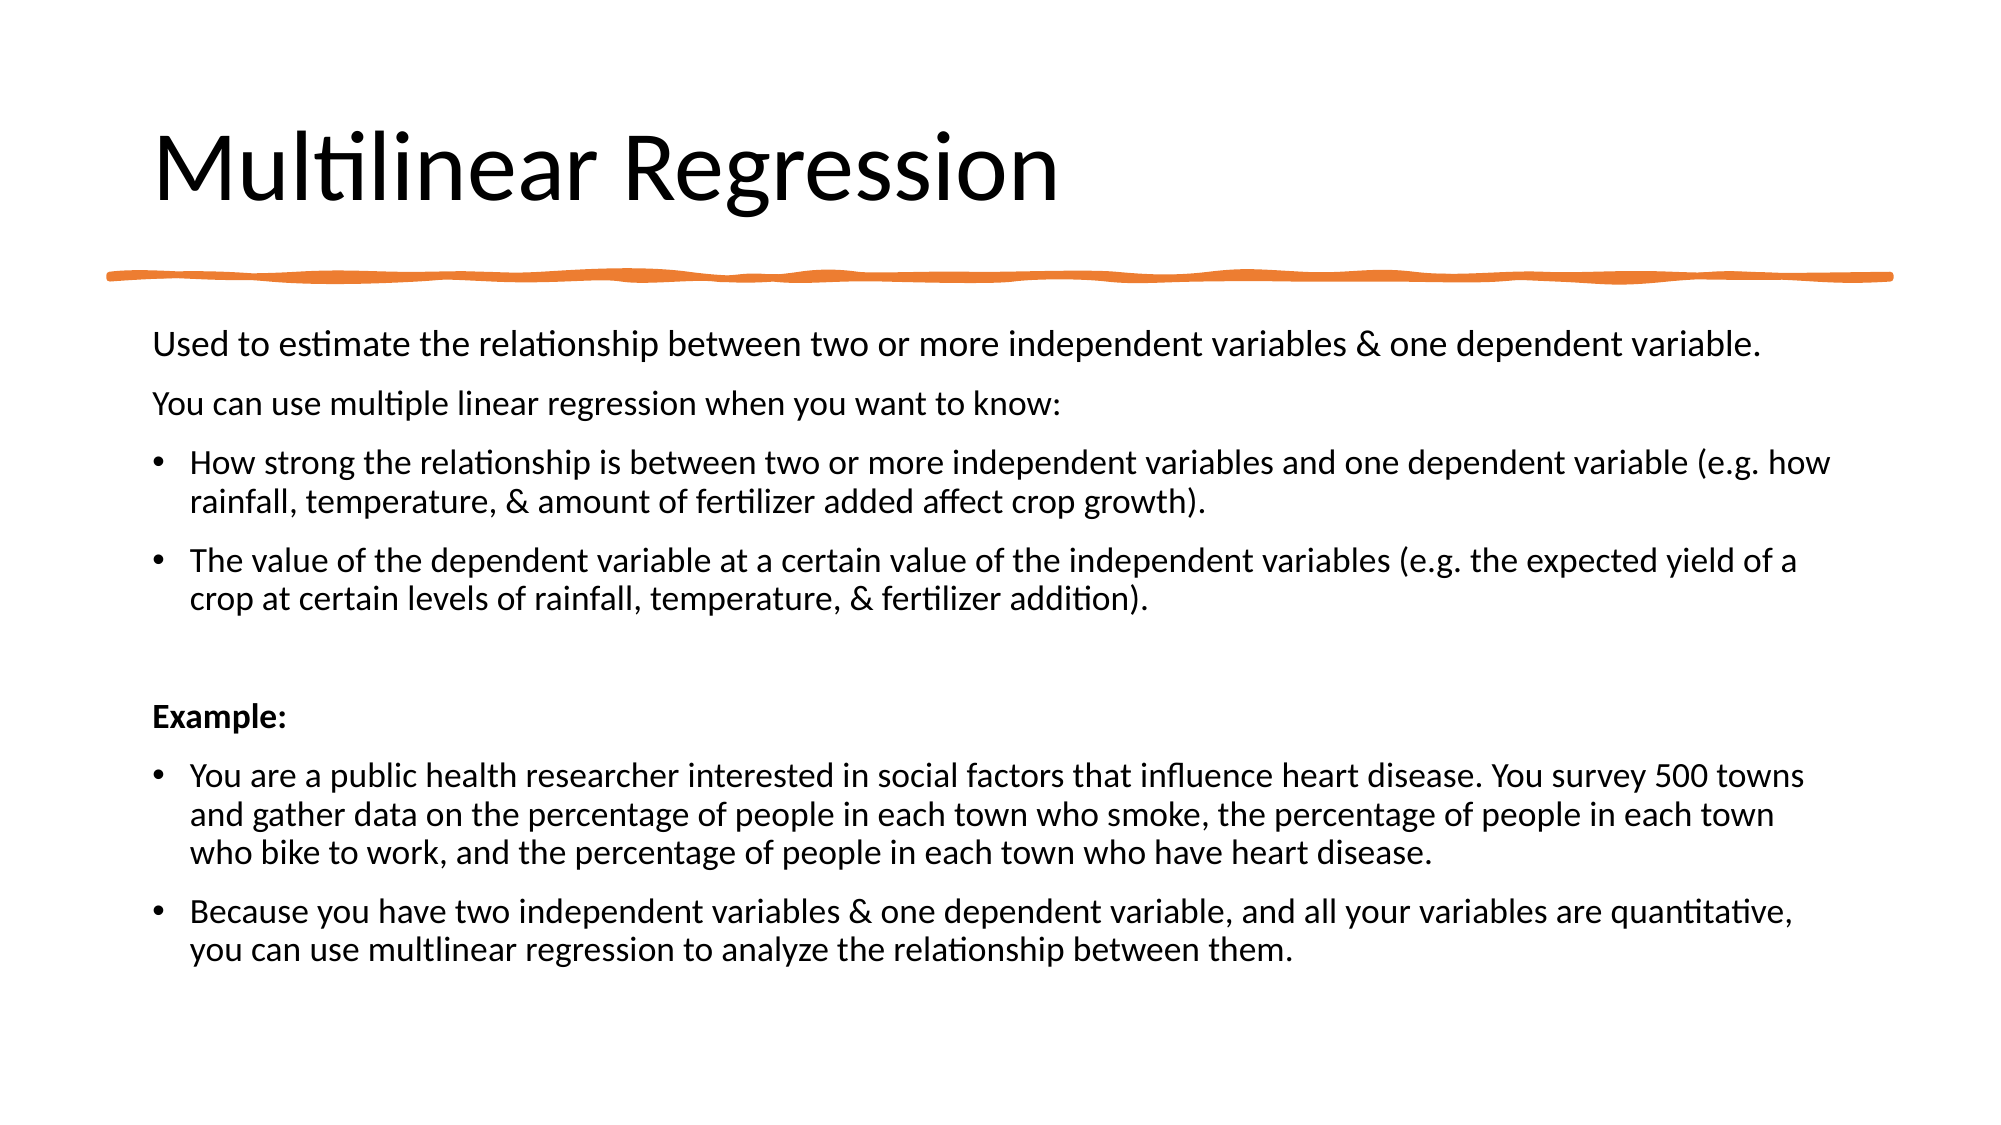

# Multilinear Regression

Used to estimate the relationship between two or more independent variables & one dependent variable.
You can use multiple linear regression when you want to know:
How strong the relationship is between two or more independent variables and one dependent variable (e.g. how rainfall, temperature, & amount of fertilizer added affect crop growth).
The value of the dependent variable at a certain value of the independent variables (e.g. the expected yield of a crop at certain levels of rainfall, temperature, & fertilizer addition).

Example:
You are a public health researcher interested in social factors that influence heart disease. You survey 500 towns and gather data on the percentage of people in each town who smoke, the percentage of people in each town who bike to work, and the percentage of people in each town who have heart disease.
Because you have two independent variables & one dependent variable, and all your variables are quantitative, you can use multlinear regression to analyze the relationship between them.